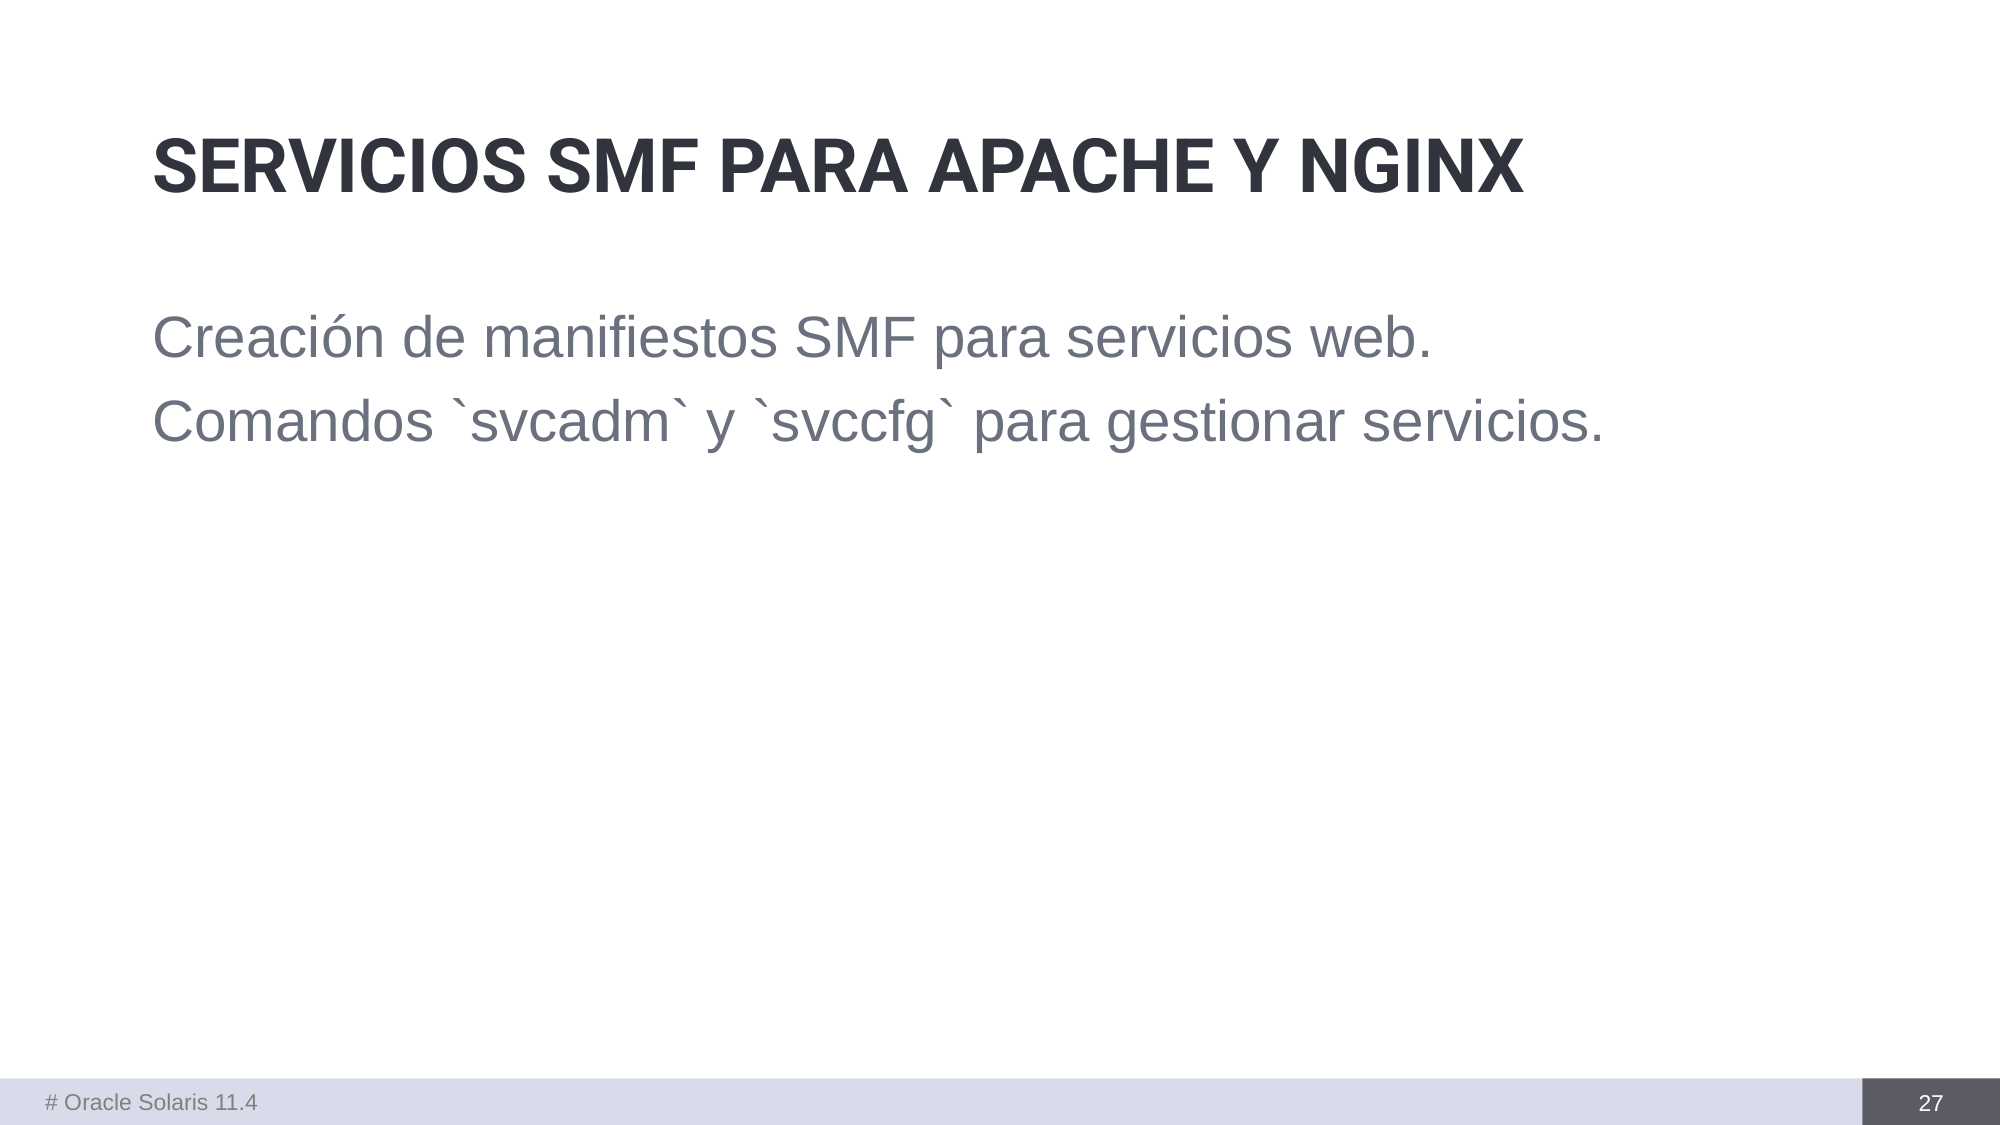

# SERVICIOS SMF PARA APACHE Y NGINX
Creación de manifiestos SMF para servicios web.
Comandos `svcadm` y `svccfg` para gestionar servicios.
# Oracle Solaris 11.4
27